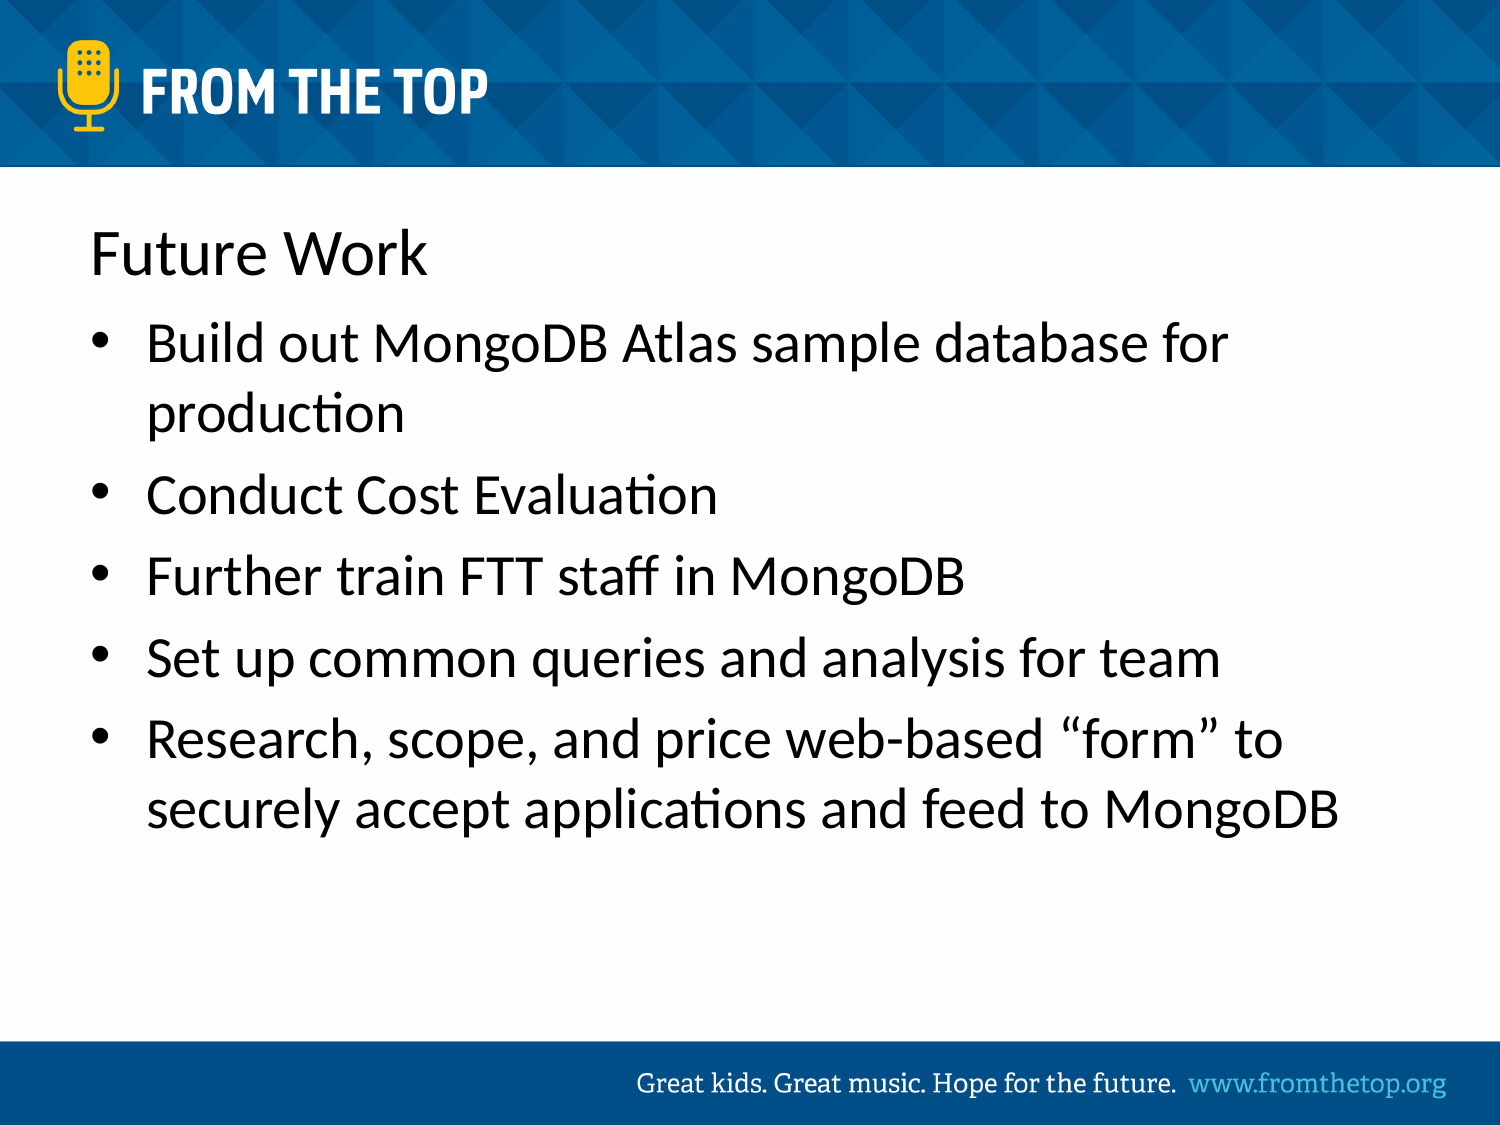

# Future Work
Build out MongoDB Atlas sample database for production
Conduct Cost Evaluation
Further train FTT staff in MongoDB
Set up common queries and analysis for team
Research, scope, and price web-based “form” to securely accept applications and feed to MongoDB